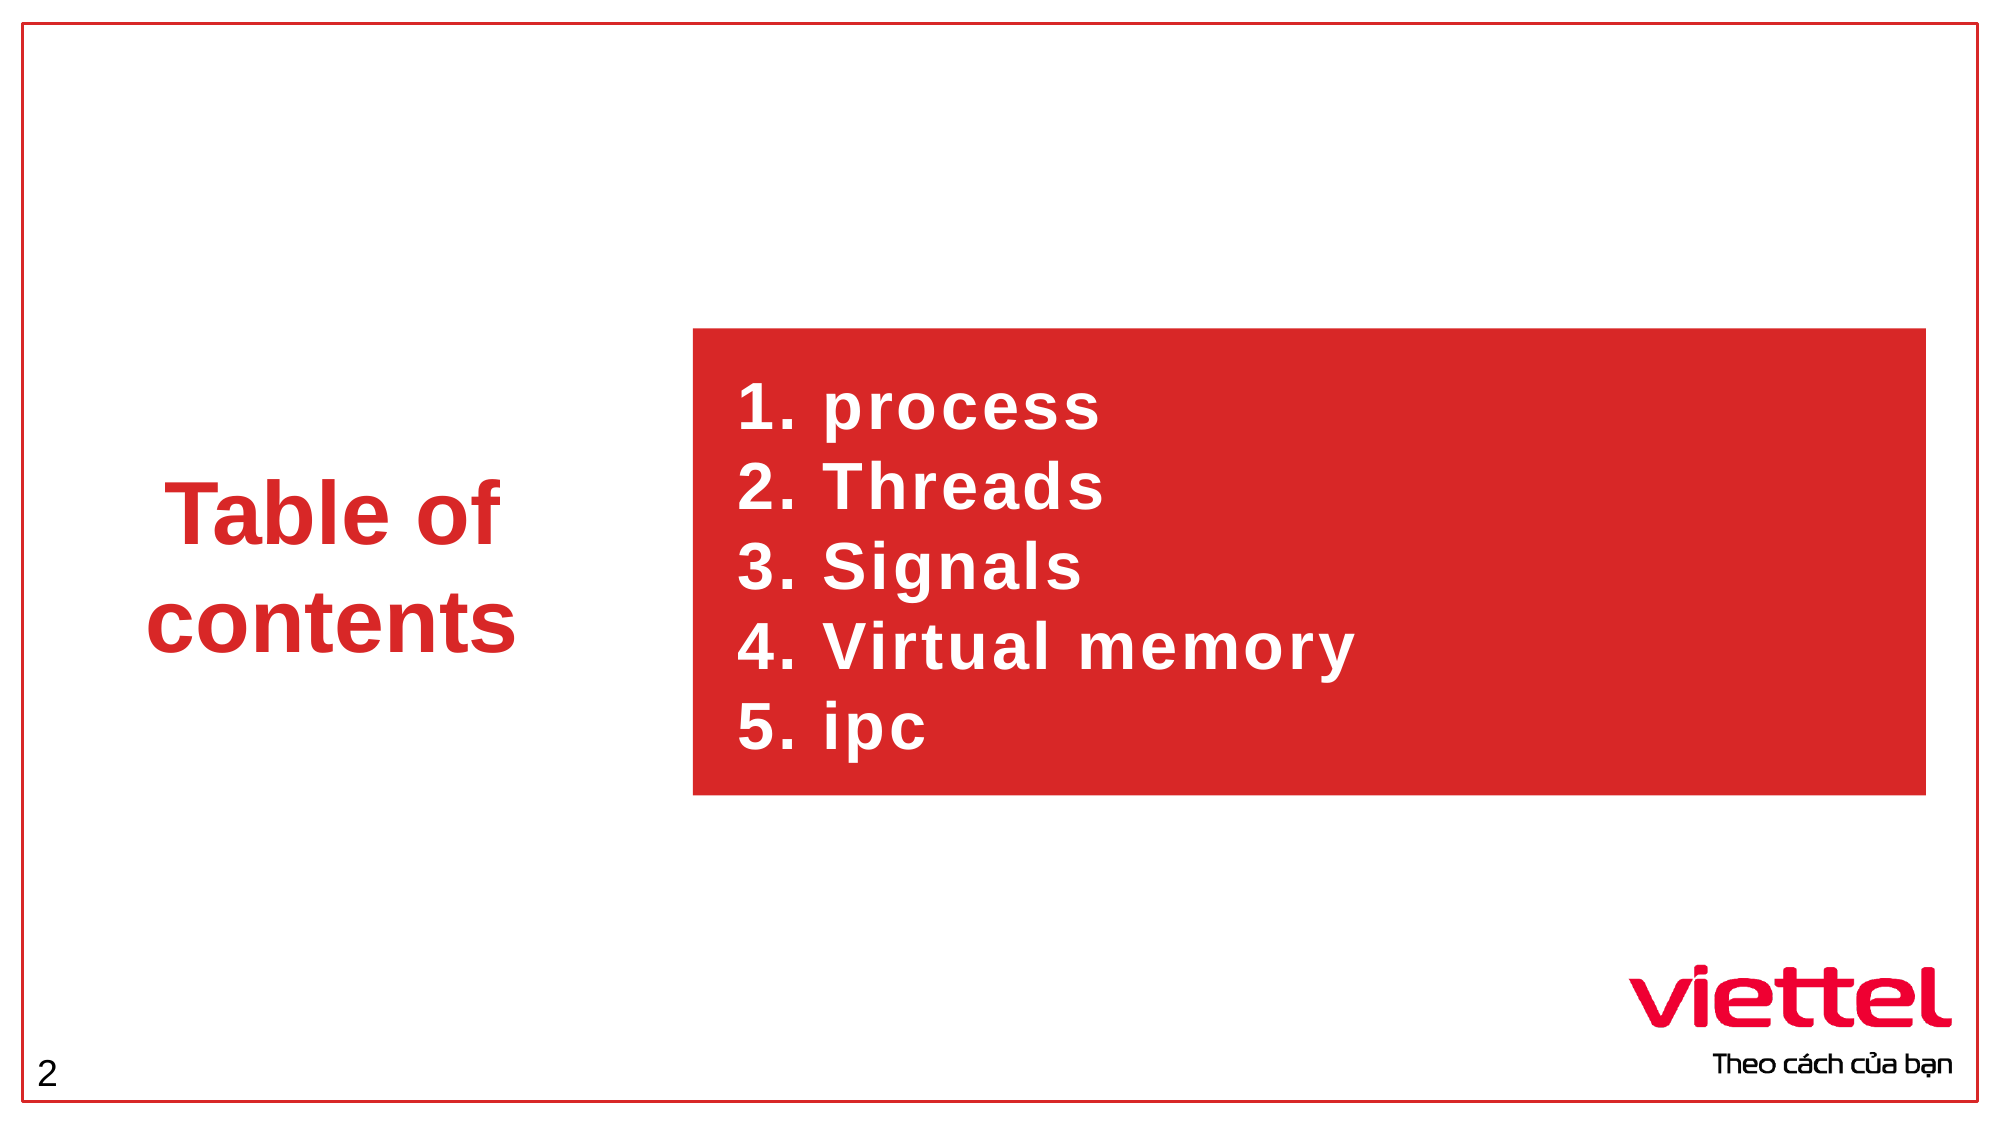

1. process
2. Threads
3. Signals
4. Virtual memory
5. ipc
# Table of contents